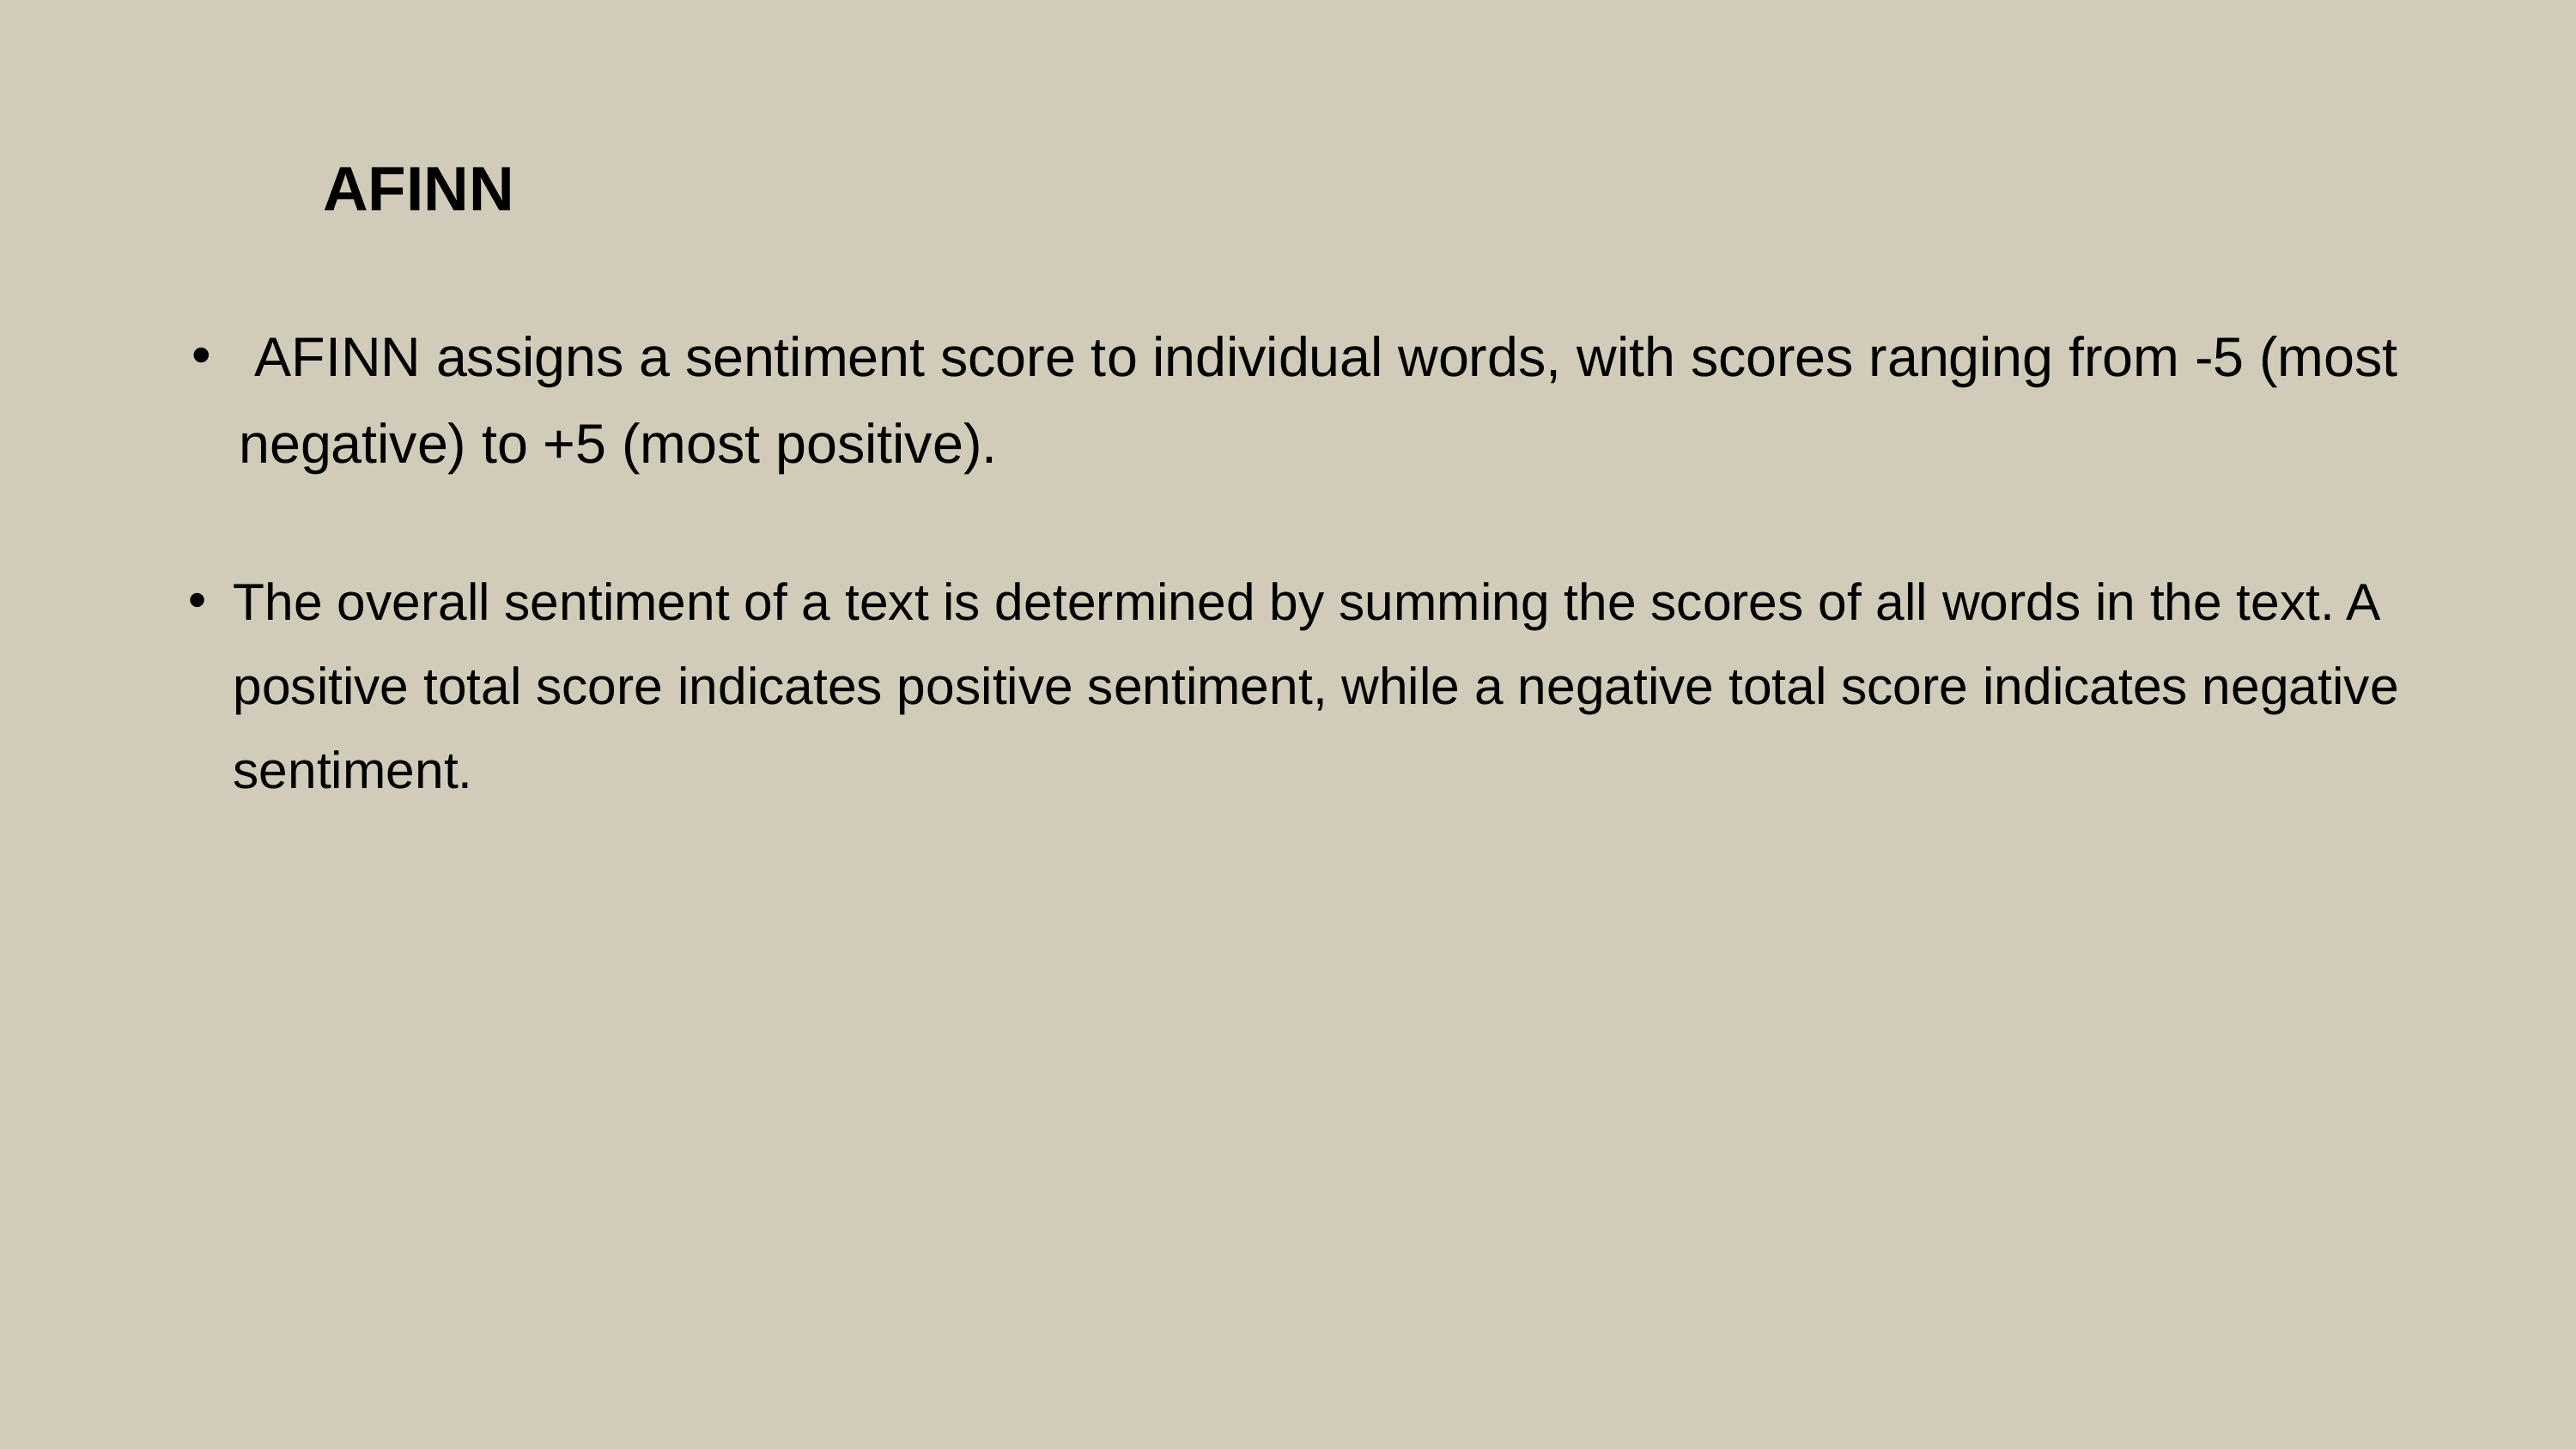

AFINN
 AFINN assigns a sentiment score to individual words, with scores ranging from -5 (most negative) to +5 (most positive).

The overall sentiment of a text is determined by summing the scores of all words in the text. A positive total score indicates positive sentiment, while a negative total score indicates negative sentiment.